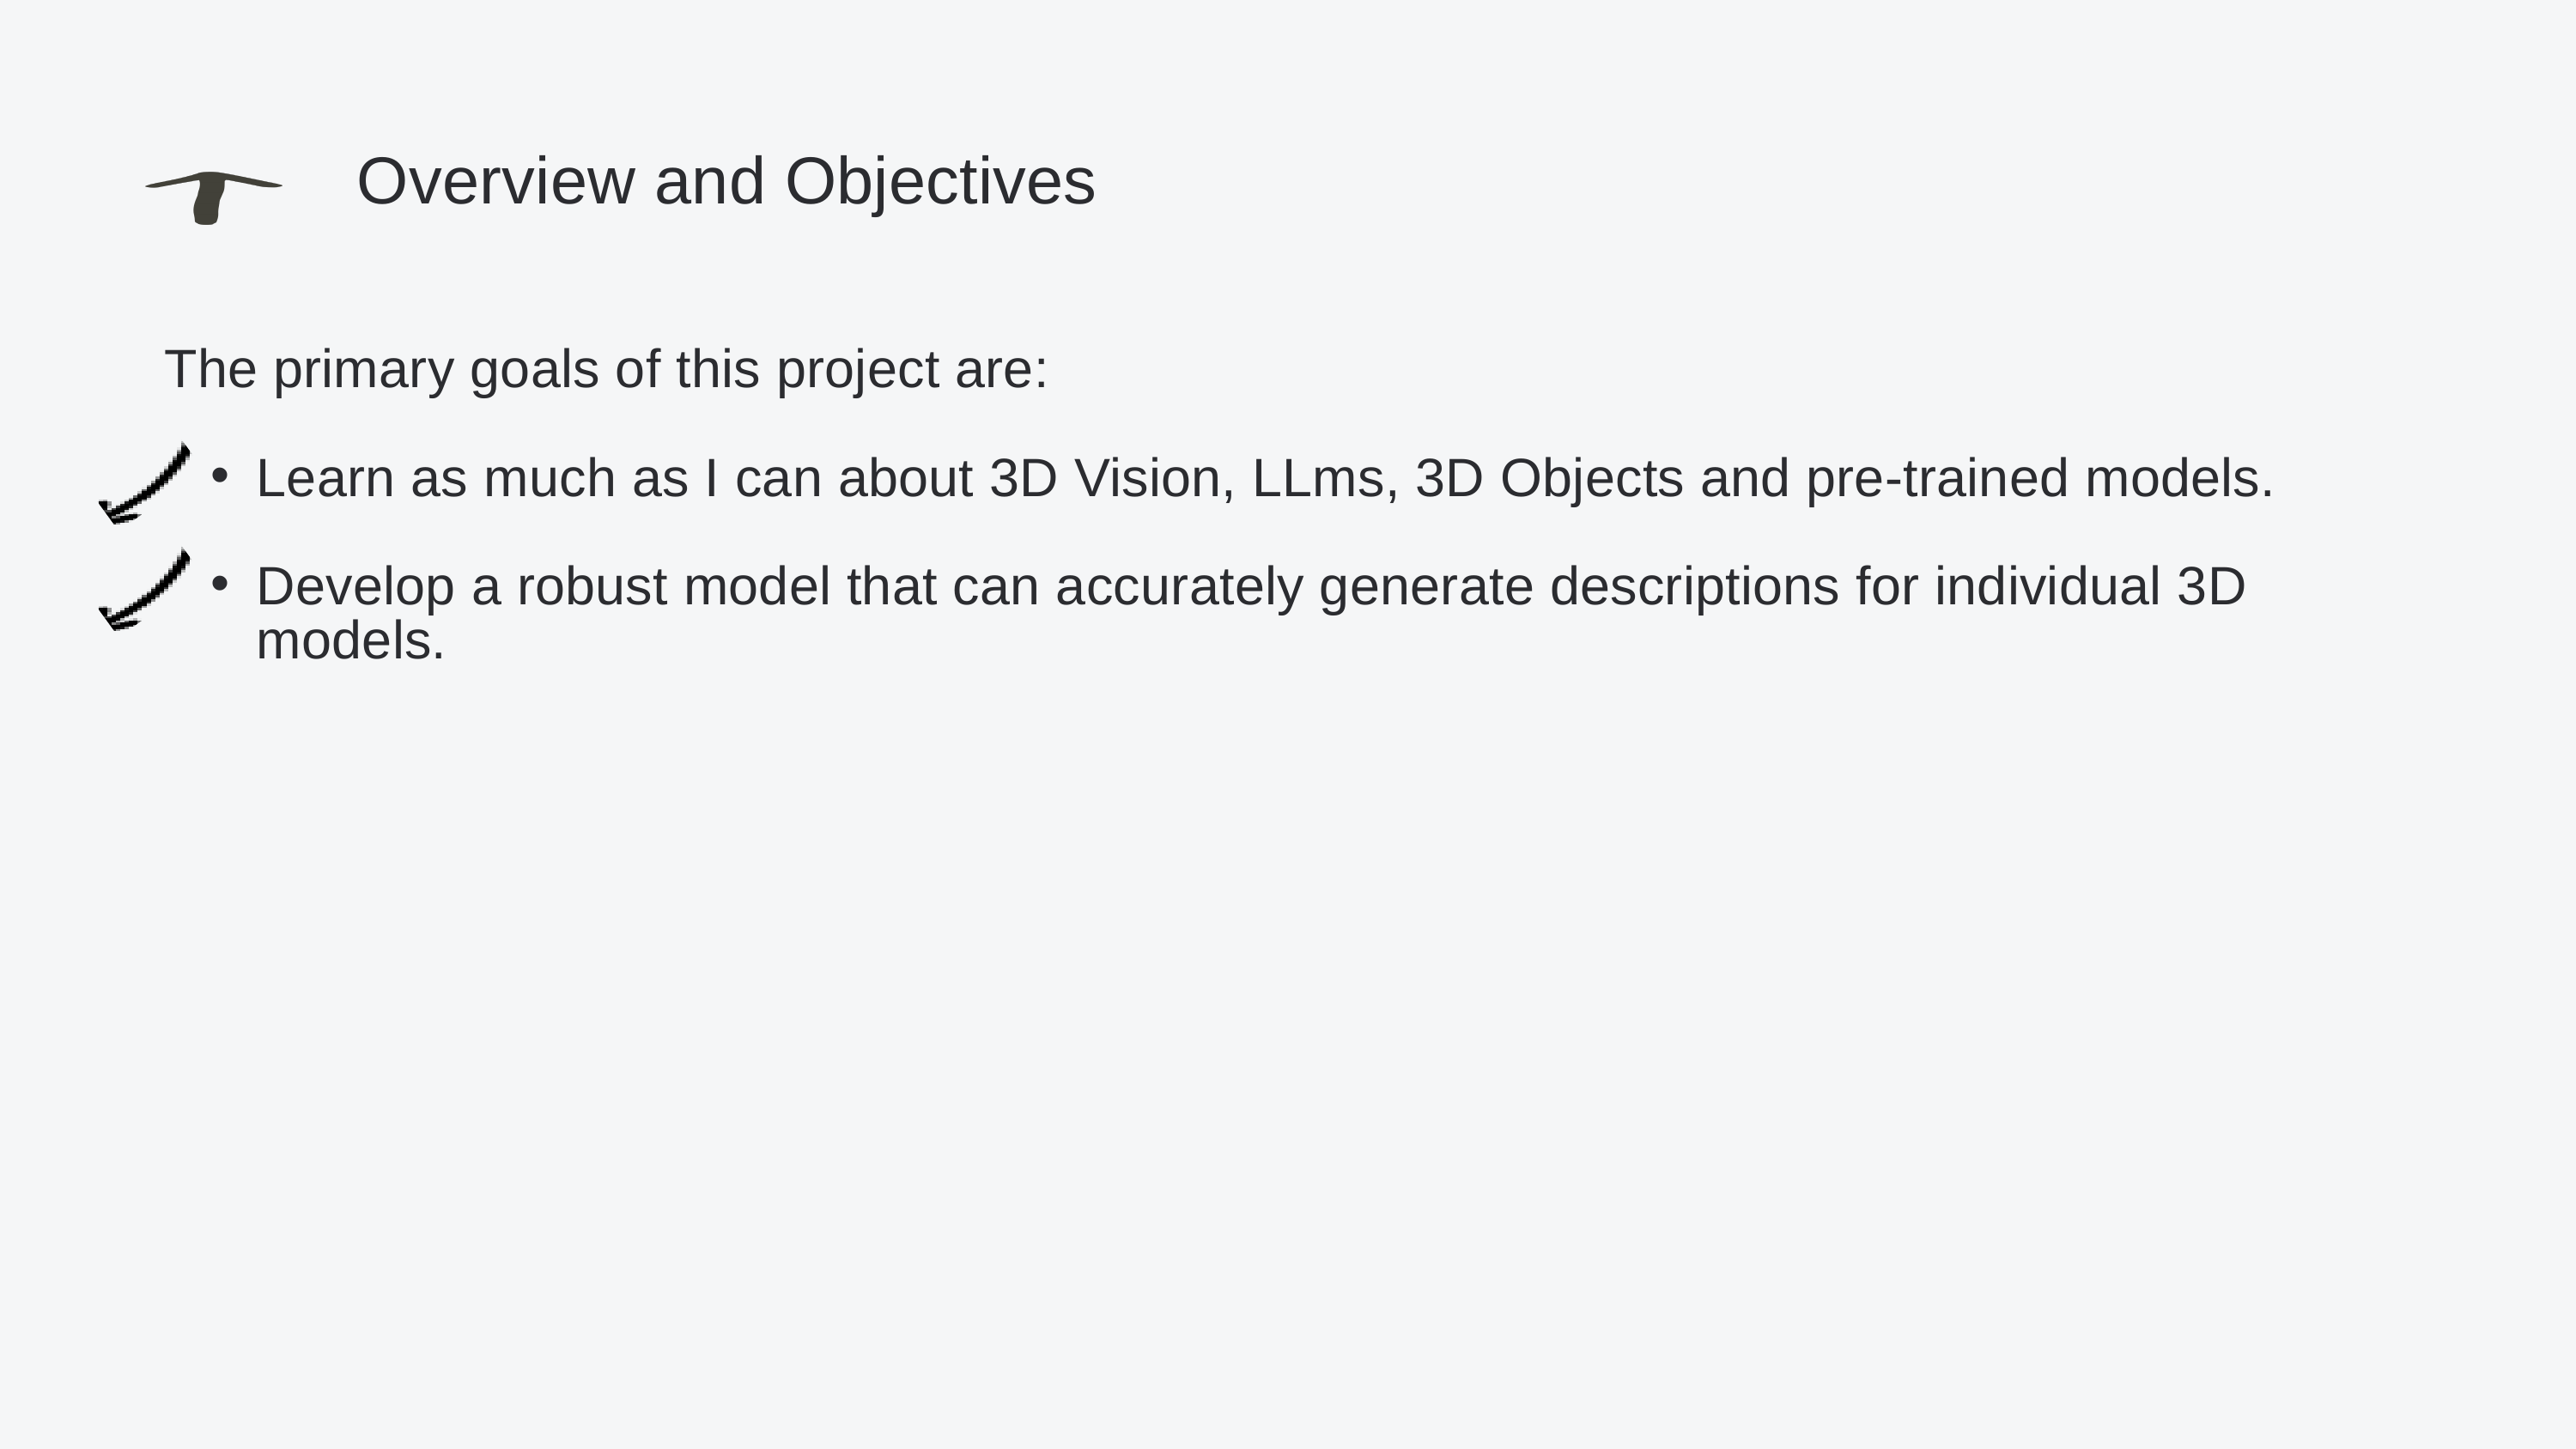

Overview and Objectives
The primary goals of this project are:

Learn as much as I can about 3D Vision, LLms, 3D Objects and pre-trained models.

Develop a robust model that can accurately generate descriptions for individual 3D models.